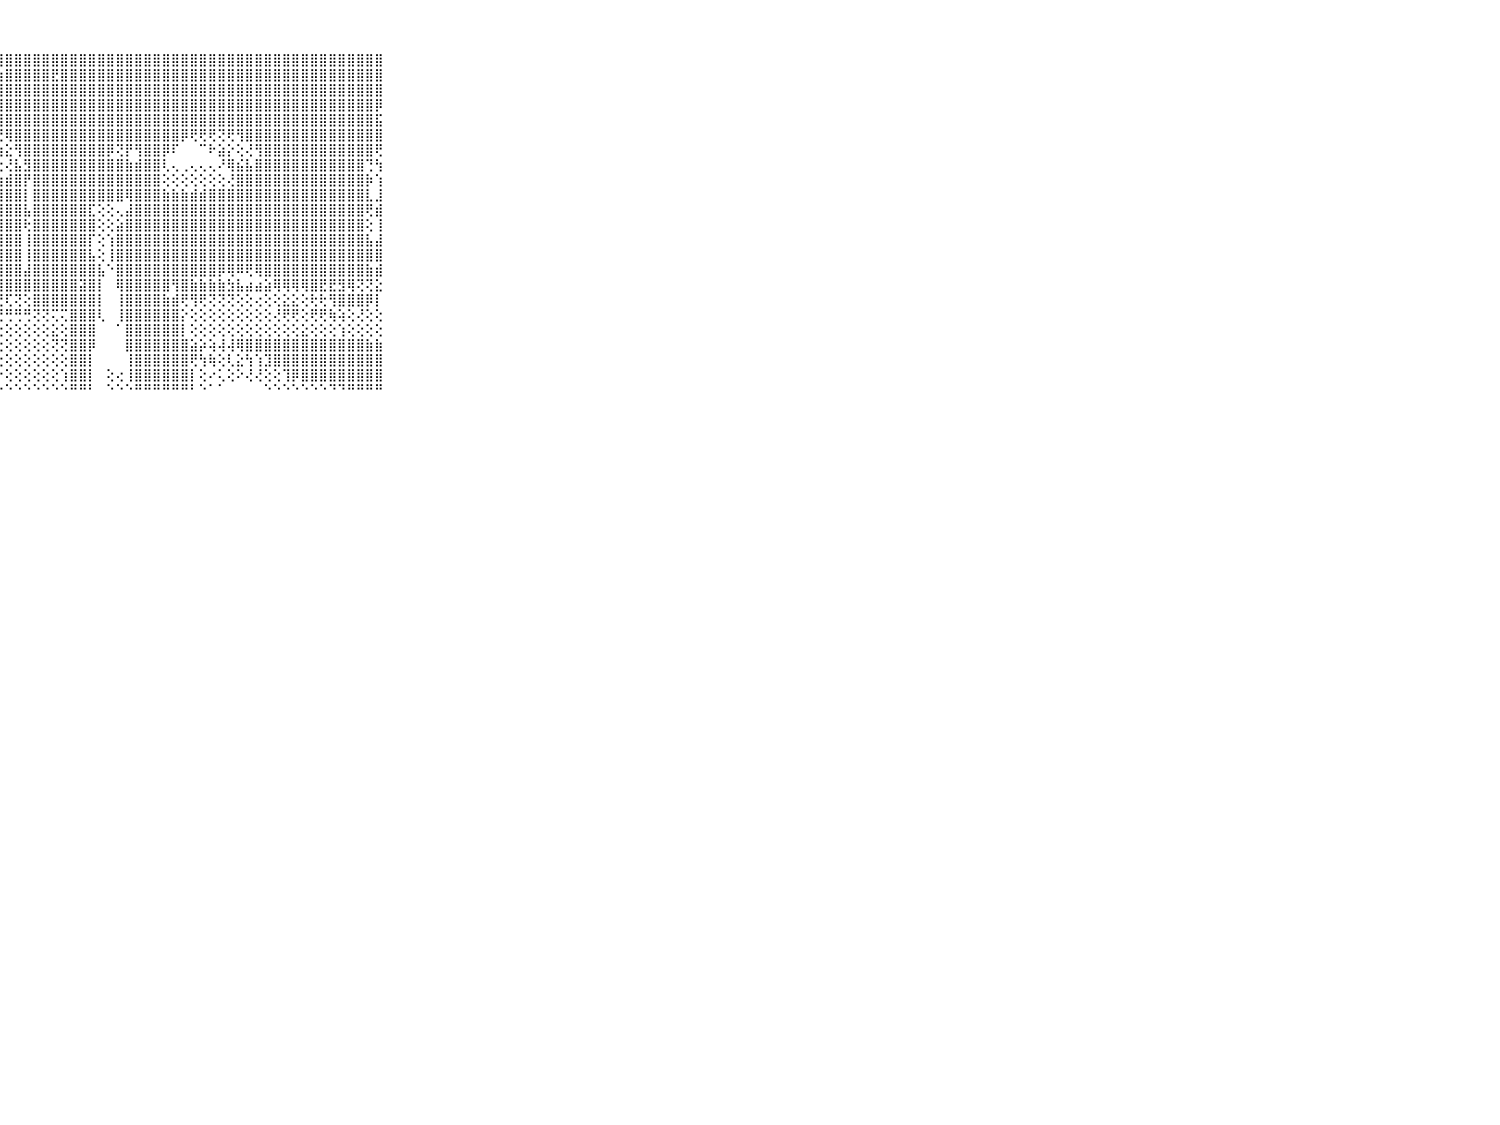

⠀⠀⠀⠀⠀⠀⠀⠀⠀⠀⠀⣝⣞⣽⣽⣿⣽⣮⣿⣻⣿⣷⣿⢿⣿⣿⣿⣿⣿⣿⣿⣿⣿⣿⣿⣿⣿⣿⣿⣿⣿⣿⣿⣿⣿⣿⣿⣿⣿⣿⣿⣿⣿⣿⣿⣿⣿⣿⣿⣿⣿⣿⣿⣿⣿⣿⣿⣿⣿⠀⠀⠀⠀⠀⠀⠀⠀⠀⠀⠀⠀
⠀⠀⠀⠀⠀⠀⠀⠀⠀⠀⠀⣻⣿⣿⣿⣿⣿⣿⣿⣿⣿⣿⣿⣿⣿⣿⣿⣷⣿⣿⣿⣿⣿⣟⣿⣿⣿⣿⣿⣿⣿⣿⣿⣿⣿⣿⣿⣿⣿⣿⣿⣿⣿⣿⣿⣿⣿⣿⣿⣿⣿⣿⣿⣿⣿⣿⣿⣿⣿⠀⠀⠀⠀⠀⠀⠀⠀⠀⠀⠀⠀
⠀⠀⠀⠀⠀⠀⠀⠀⠀⠀⠀⣿⣿⣿⣿⣿⣿⣿⣿⣿⣿⣿⣿⣿⣿⣿⣿⣿⣿⣿⣿⣿⣿⣿⣿⣿⣿⣿⣿⣿⣿⣿⣿⣿⣿⣿⣿⣿⣿⣿⣿⣿⣿⣿⣿⣿⣿⣿⣿⣿⣿⣿⣿⣿⣿⣿⣿⣿⣿⠀⠀⠀⠀⠀⠀⠀⠀⠀⠀⠀⠀
⠀⠀⠀⠀⠀⠀⠀⠀⠀⠀⠀⣿⣿⣿⣿⣿⣿⣿⣿⣿⣿⣿⣿⣿⣿⣿⣿⣿⣿⣿⣿⣿⣿⣿⣿⣿⣿⣿⣿⣿⣿⣿⣿⣿⣿⣿⣿⣿⣿⣿⣿⣿⣿⣿⣿⣿⣿⣿⣿⣿⣿⣿⣿⣿⣿⣿⣿⣿⡿⠀⠀⠀⠀⠀⠀⠀⠀⠀⠀⠀⠀
⠀⠀⠀⠀⠀⠀⠀⠀⠀⠀⠀⣿⣿⣿⣿⣿⣿⣿⣿⣿⢟⢟⢟⢟⢻⢿⣿⣿⣿⣿⣿⣿⣿⣿⣿⣿⣿⣿⣿⣿⣿⣿⣿⣿⣿⣿⣿⣿⣿⣿⣿⣿⣿⣿⣿⣿⣿⣿⣿⣿⣿⣿⣿⣿⣿⣿⣿⣿⣯⠀⠀⠀⠀⠀⠀⠀⠀⠀⠀⠀⠀
⠀⠀⠀⠀⠀⠀⠀⠀⠀⠀⠀⣿⣿⣿⣿⣿⣿⢏⣕⣑⣑⣑⣑⣑⣓⢵⣜⢝⢿⣿⣿⣿⣿⣿⣿⣿⣿⣿⣿⣿⣿⣿⣿⣿⣿⣿⣿⡿⢟⢟⢟⢝⢟⢻⣿⣿⣿⣿⣿⣿⣿⣿⣿⣿⣿⣿⣿⣿⣿⠀⠀⠀⠀⠀⠀⠀⠀⠀⠀⠀⠀
⠀⠀⠀⠀⠀⠀⠀⠀⠀⠀⠀⣿⣿⣿⣿⣿⡕⢕⢕⢕⢕⢕⢕⢕⢕⢕⢜⢳⣕⢻⣿⣿⣿⣿⣿⣿⣿⣿⣿⡿⢝⡟⢻⣿⣿⡿⠏⠀⠀⠉⠗⣵⡕⢕⢜⢻⣿⣿⣿⣿⣿⣿⣿⣿⣿⣿⣿⣿⢟⠀⠀⠀⠀⠀⠀⠀⠀⠀⠀⠀⠀
⠀⠀⠀⠀⠀⠀⠀⠀⠀⠀⠀⣿⣿⣿⣿⣿⣷⣵⣵⣱⣕⣕⡕⢕⢕⢕⢕⢕⢜⣧⣻⣿⣿⣿⣿⣿⣿⣿⣿⣿⣿⣷⣾⣿⣿⢇⢄⢀⢄⢄⢄⠜⢿⣮⣧⣿⣿⣿⣿⣿⣿⣿⣿⣿⣿⣿⣿⢙⢳⠀⠀⠀⠀⠀⠀⠀⠀⠀⠀⠀⠀
⠀⠀⠀⠀⠀⠀⠀⠀⠀⠀⠀⣿⣿⣿⣿⣿⣿⣿⣿⣿⣿⣿⣿⣿⣿⣿⣾⣷⣾⣿⡟⣿⣿⣿⣿⣿⣿⣿⣿⣿⣿⣿⣿⣿⣿⢕⢕⢕⢕⢕⢕⢕⢜⣿⣿⣿⣿⣿⣿⣿⣿⣿⣿⣿⣿⣿⣿⡷⢱⠀⠀⠀⠀⠀⠀⠀⠀⠀⠀⠀⠀
⠀⠀⠀⠀⠀⠀⠀⠀⠀⠀⠀⣿⣿⣿⣿⣿⣿⣿⣿⣿⣿⣿⣿⣿⣿⣿⣿⣿⣿⣿⡇⣿⣿⣿⣿⣿⣿⣿⣿⣿⣿⢿⣿⣿⣿⣷⣷⣷⣾⣾⣿⣿⣿⣿⣿⣿⣿⣿⣿⣿⣿⣿⣿⣿⣿⣿⣿⣇⣸⠀⠀⠀⠀⠀⠀⠀⠀⠀⠀⠀⠀
⠀⠀⠀⠀⠀⠀⠀⠀⠀⠀⠀⣿⣿⣿⣿⣿⣿⣿⣿⣿⣿⣿⣿⣿⣿⣿⣿⣿⣿⣿⣧⣿⣿⣿⣿⣿⣿⣏⢕⢕⢄⣼⣿⣿⣿⣿⣿⣿⣿⣿⣿⣿⣿⣿⣿⣿⣿⣿⣿⣿⣿⣿⣿⣿⣿⣿⣿⢟⣾⠀⠀⠀⠀⠀⠀⠀⠀⠀⠀⠀⠀
⠀⠀⠀⠀⠀⠀⠀⠀⠀⠀⠀⣿⣿⣿⣿⣿⣿⣿⣿⣿⣿⣿⣿⣿⣿⣿⣿⣿⣿⣿⢗⣿⣿⣿⣿⣿⣿⣿⢕⢕⣵⣿⣿⣿⣿⣿⣿⣿⣿⣿⣿⣿⣿⣿⣿⣿⣿⣿⣿⣿⣿⣿⣿⣿⣿⣿⣿⢕⢸⠀⠀⠀⠀⠀⠀⠀⠀⠀⠀⠀⠀
⠀⠀⠀⠀⠀⠀⠀⠀⠀⠀⠀⣿⣿⣿⣿⣿⣿⣿⣿⣿⣿⣿⣿⣿⣿⣿⣿⣿⣿⣿⢸⣿⣿⣿⣿⣿⣿⡏⢕⢱⣿⣿⣿⣿⣿⣿⣿⣿⣿⣿⣿⣿⣿⣿⣿⣿⣿⣿⣿⣿⣿⣿⣿⣿⣿⣿⣿⣧⣼⠀⠀⠀⠀⠀⠀⠀⠀⠀⠀⠀⠀
⠀⠀⠀⠀⠀⠀⠀⠀⠀⠀⠀⣿⣿⣿⣿⣿⣿⣿⣿⣿⣿⣿⣿⣿⣿⣿⣿⣿⣿⣿⢸⣿⣿⣿⣿⣿⣿⣧⢕⢸⣿⣿⣿⣿⣿⣿⣿⣿⣿⣿⣿⣿⣿⣿⣿⣿⣿⣿⣿⣿⣿⣿⣿⣿⣿⣿⣿⣿⣿⠀⠀⠀⠀⠀⠀⠀⠀⠀⠀⠀⠀
⠀⠀⠀⠀⠀⠀⠀⠀⠀⠀⠀⣿⣿⣿⣿⣿⣿⣿⣿⣿⣿⣿⣿⣿⣿⣿⣿⣿⣿⣿⣼⣿⣿⣿⣿⣿⣿⣿⣧⠑⣿⣿⣿⣿⣿⣿⣿⣿⣿⣿⣿⡿⢿⠿⢟⢿⣿⣿⣿⣿⣿⣿⣿⣿⣿⣿⣿⣷⣾⠀⠀⠀⠀⠀⠀⠀⠀⠀⠀⠀⠀
⠀⠀⠀⠀⠀⠀⠀⠀⠀⠀⠀⣿⣿⣿⣿⣿⣿⣿⣿⣿⣿⣿⣿⣿⣿⣿⣿⣿⣿⣿⣿⣿⣿⣿⣿⣿⣽⣿⡇⠀⢿⣿⣿⣿⣿⣿⢻⣿⣷⣷⣷⣷⣳⣧⣴⣴⣵⢿⢿⢿⢿⣿⣟⣟⣻⢿⢝⢝⣕⠀⠀⠀⠀⠀⠀⠀⠀⠀⠀⠀⠀
⠀⠀⠀⠀⠀⠀⠀⠀⠀⠀⠀⣿⣿⣿⣿⣽⣿⣿⣯⣯⣽⣽⣽⣿⣟⣟⣟⣟⢏⢝⢕⣿⣿⣿⣿⣿⣿⣿⡇⠀⢸⣿⣿⣿⣿⣷⣾⢟⢻⢟⢝⢝⢝⢕⢕⢔⢕⢕⣕⣕⢕⢗⢗⢻⣿⣿⣿⡿⡇⠀⠀⠀⠀⠀⠀⠀⠀⠀⠀⠀⠀
⠀⠀⠀⠀⠀⠀⠀⠀⠀⠀⠀⣿⣿⣿⣿⣿⣿⣿⣿⣿⣿⣿⡿⢾⠿⠿⢿⢟⢛⢛⢛⢝⢝⢍⢍⣿⣿⣿⢇⠀⢸⣿⣿⣿⣿⣿⣿⡕⢕⢕⢕⢕⢕⢕⢕⢕⢕⢜⢟⢟⢕⢟⢟⢷⢵⢕⢜⢕⢕⠀⠀⠀⠀⠀⠀⠀⠀⠀⠀⠀⠀
⠀⠀⠀⠀⠀⠀⠀⠀⠀⠀⠀⠙⠙⢙⢍⢍⢍⢕⢕⢕⢕⢕⢕⢕⢕⢕⢕⢕⢕⢕⢕⢕⢕⣕⢕⣿⣿⣿⠀⠀⠁⣿⣿⣿⣿⣿⣿⡇⢕⢕⢕⢕⢕⢕⢕⢕⢕⢕⢕⢕⣕⢕⢕⢕⢱⢕⢕⢕⢕⠀⠀⠀⠀⠀⠀⠀⠀⠀⠀⠀⠀
⠀⠀⠀⠀⠀⠀⠀⠀⠀⠀⠀⢕⢕⢕⢕⢕⢕⢕⢕⢕⢕⢕⢕⢕⢕⢕⢕⢕⢕⢕⢕⢕⢕⢝⢝⣿⣿⡿⠀⠀⠀⣿⣿⣿⣿⣿⣿⣿⣵⡵⢵⢼⢼⢿⣿⣿⣿⣿⣿⣿⣿⣿⣿⣿⣿⣿⣿⣷⣷⠀⠀⠀⠀⠀⠀⠀⠀⠀⠀⠀⠀
⠀⠀⠀⠀⠀⠀⠀⠀⠀⠀⠀⠑⢕⢕⢕⢕⢕⢕⢕⢕⢕⢕⢕⢕⢕⢕⢕⢕⢕⢕⢕⢕⢕⢕⢕⣿⣿⡇⠀⠀⠀⢸⣿⣿⣿⣿⣿⣿⢟⢳⢷⢕⢇⣕⢳⢱⣹⣿⣿⣿⣿⣿⣿⣿⣿⣿⣿⣿⣿⠀⠀⠀⠀⠀⠀⠀⠀⠀⠀⠀⠀
⠀⠀⠀⠀⠀⠀⠀⠀⠀⠀⠀⢕⢕⢕⢕⢕⢕⢕⢕⢕⢕⢕⢕⢕⢕⢕⢕⡕⢕⢕⢕⢕⢕⢕⢱⣿⣿⡇⠀⢕⢔⢸⣿⣿⣿⣿⣿⣿⡇⢕⠔⢅⢕⠕⢜⢜⢕⢕⢹⡿⣿⣿⣿⣿⣿⣿⣿⣿⣿⠀⠀⠀⠀⠀⠀⠀⠀⠀⠀⠀⠀
⠀⠀⠀⠀⠀⠀⠀⠀⠀⠀⠀⠑⠑⠑⠑⠑⠑⠑⠑⠑⠑⠑⠑⠑⠑⠑⠑⠑⠑⠑⠑⠑⠑⠑⠑⠛⠛⠃⠀⠑⠑⠑⠛⠛⠛⠛⠛⠛⠃⠑⠁⠁⠀⠀⠀⠀⠑⠑⠑⠑⠑⠑⠑⠙⠙⠛⠛⠛⠛⠀⠀⠀⠀⠀⠀⠀⠀⠀⠀⠀⠀